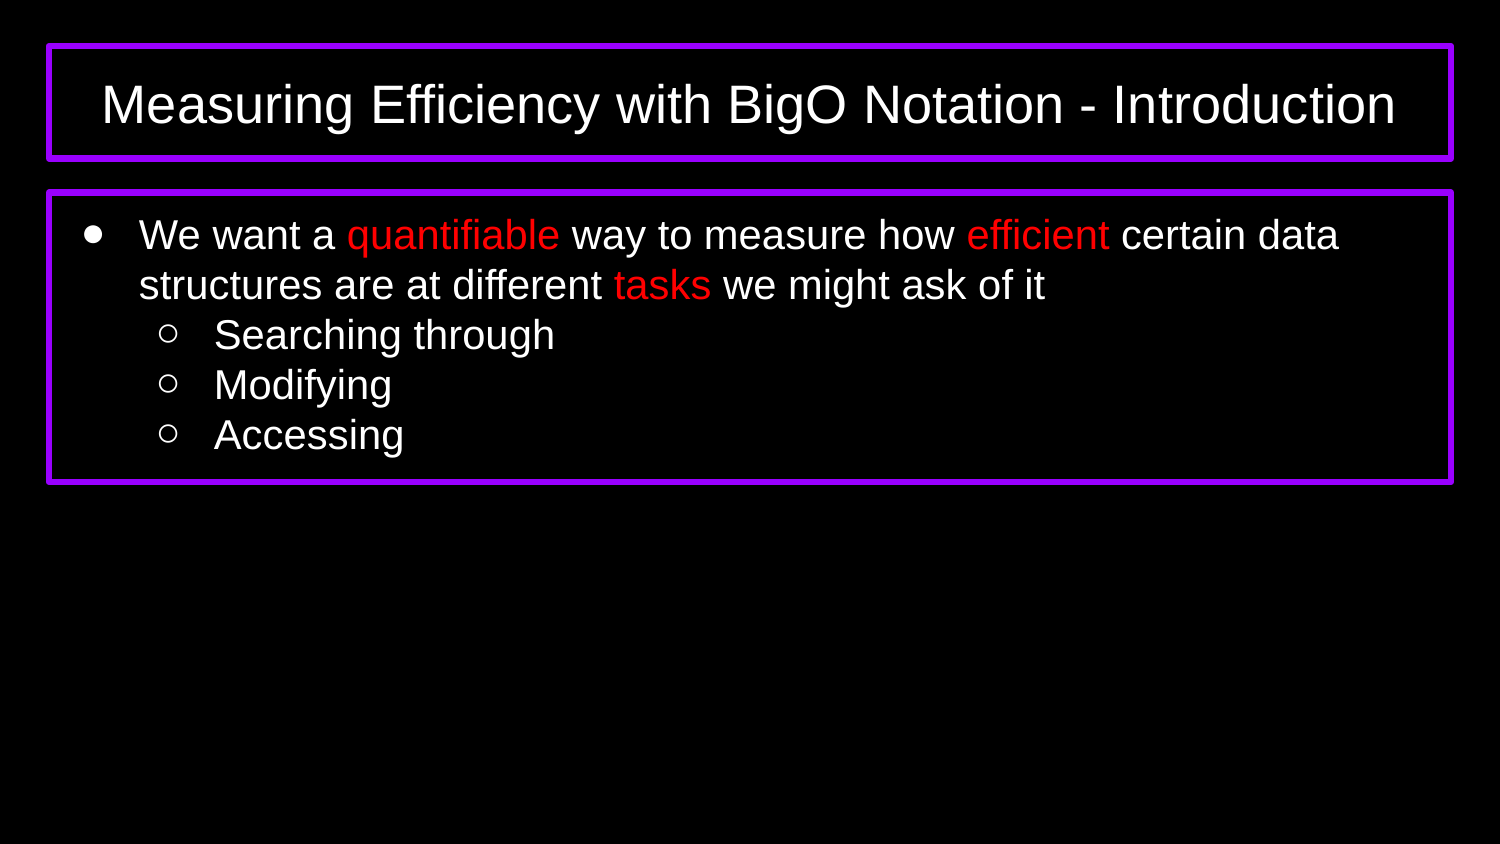

# Measuring Efficiency with BigO Notation - Introduction
We want a quantifiable way to measure how efficient certain data structures are at different tasks we might ask of it
Searching through
Modifying
Accessing